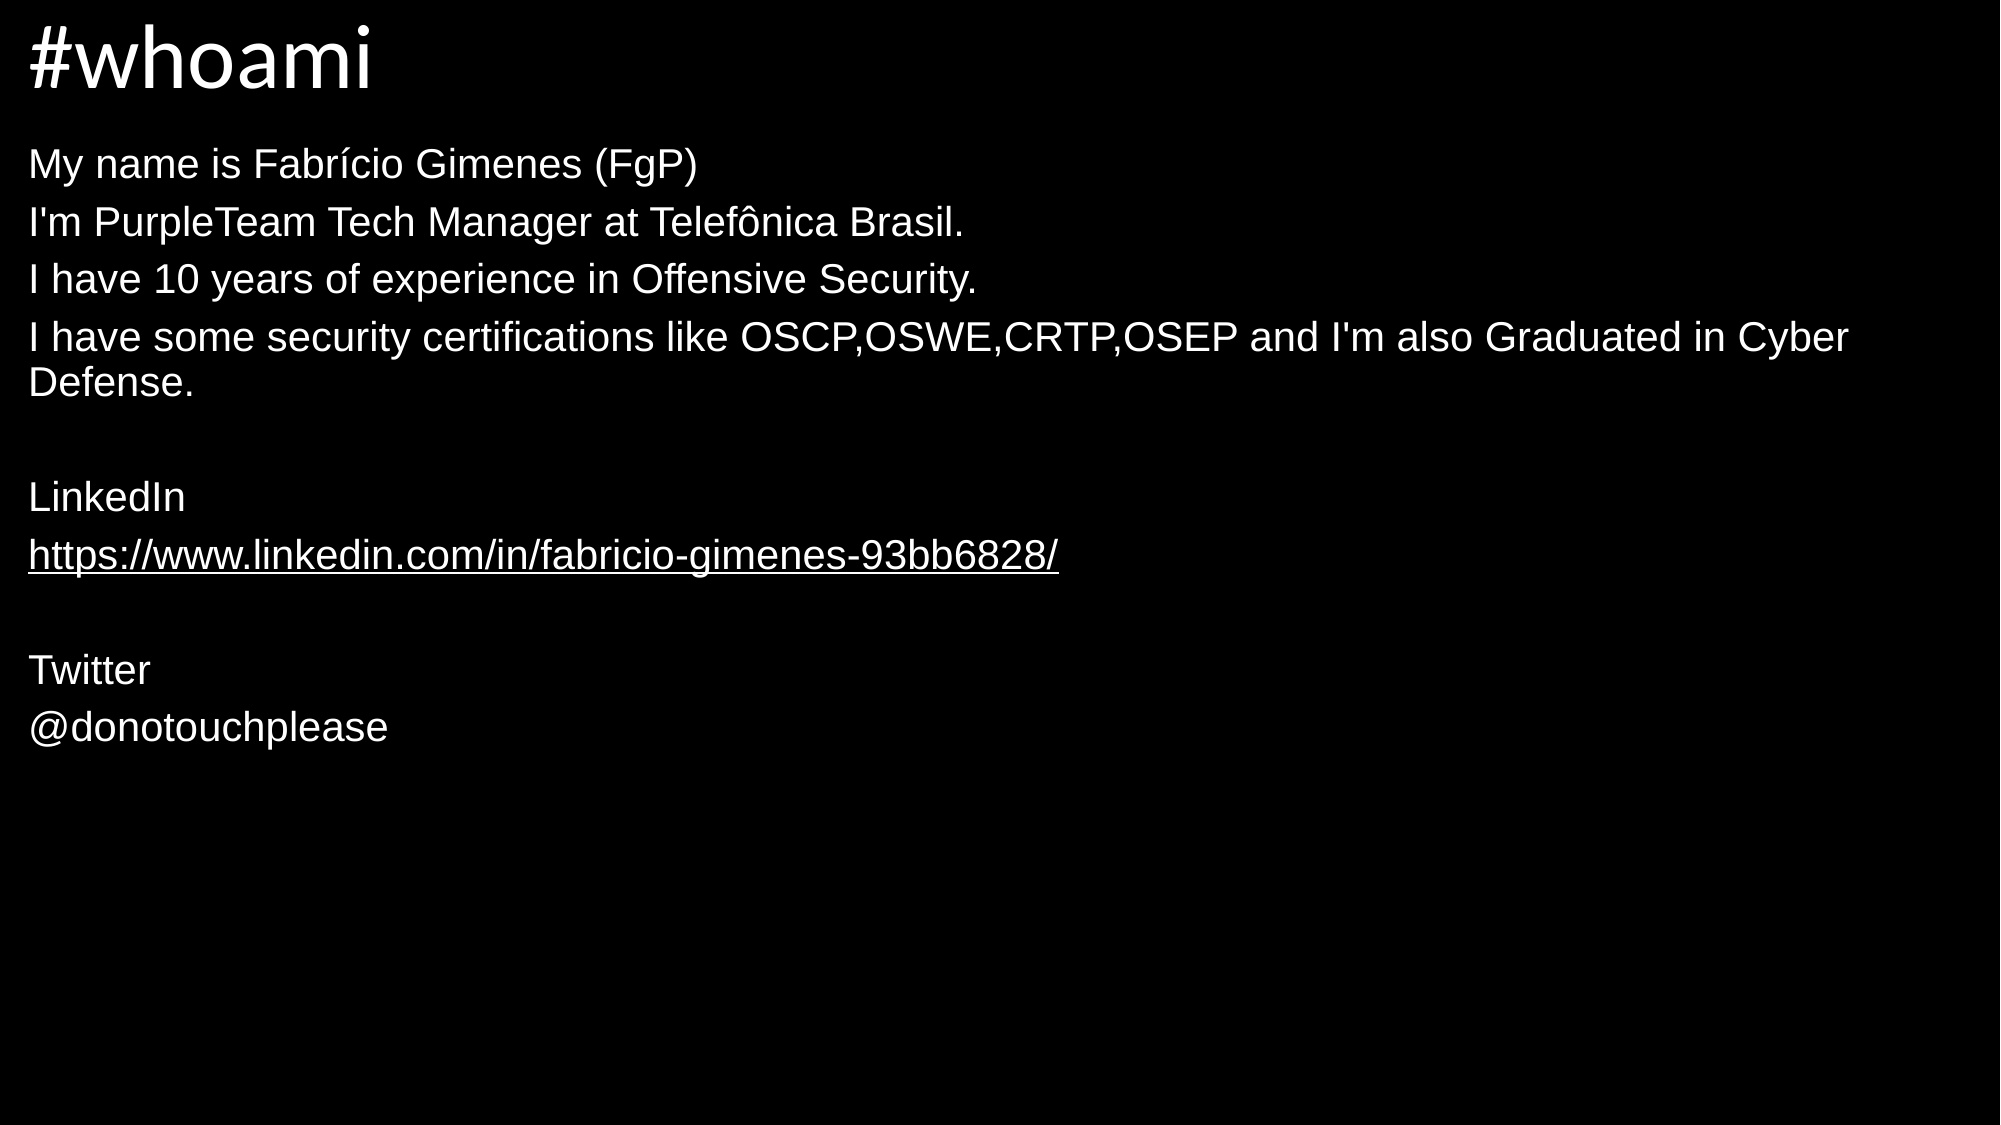

#whoami
My name is Fabrício Gimenes (FgP)
I'm PurpleTeam Tech Manager at Telefônica Brasil.
I have 10 years of experience in Offensive Security.
I have some security certifications like OSCP,OSWE,CRTP,OSEP and I'm also Graduated in Cyber Defense.

LinkedIn
https://www.linkedin.com/in/fabricio-gimenes-93bb6828/

Twitter
@donotouchplease